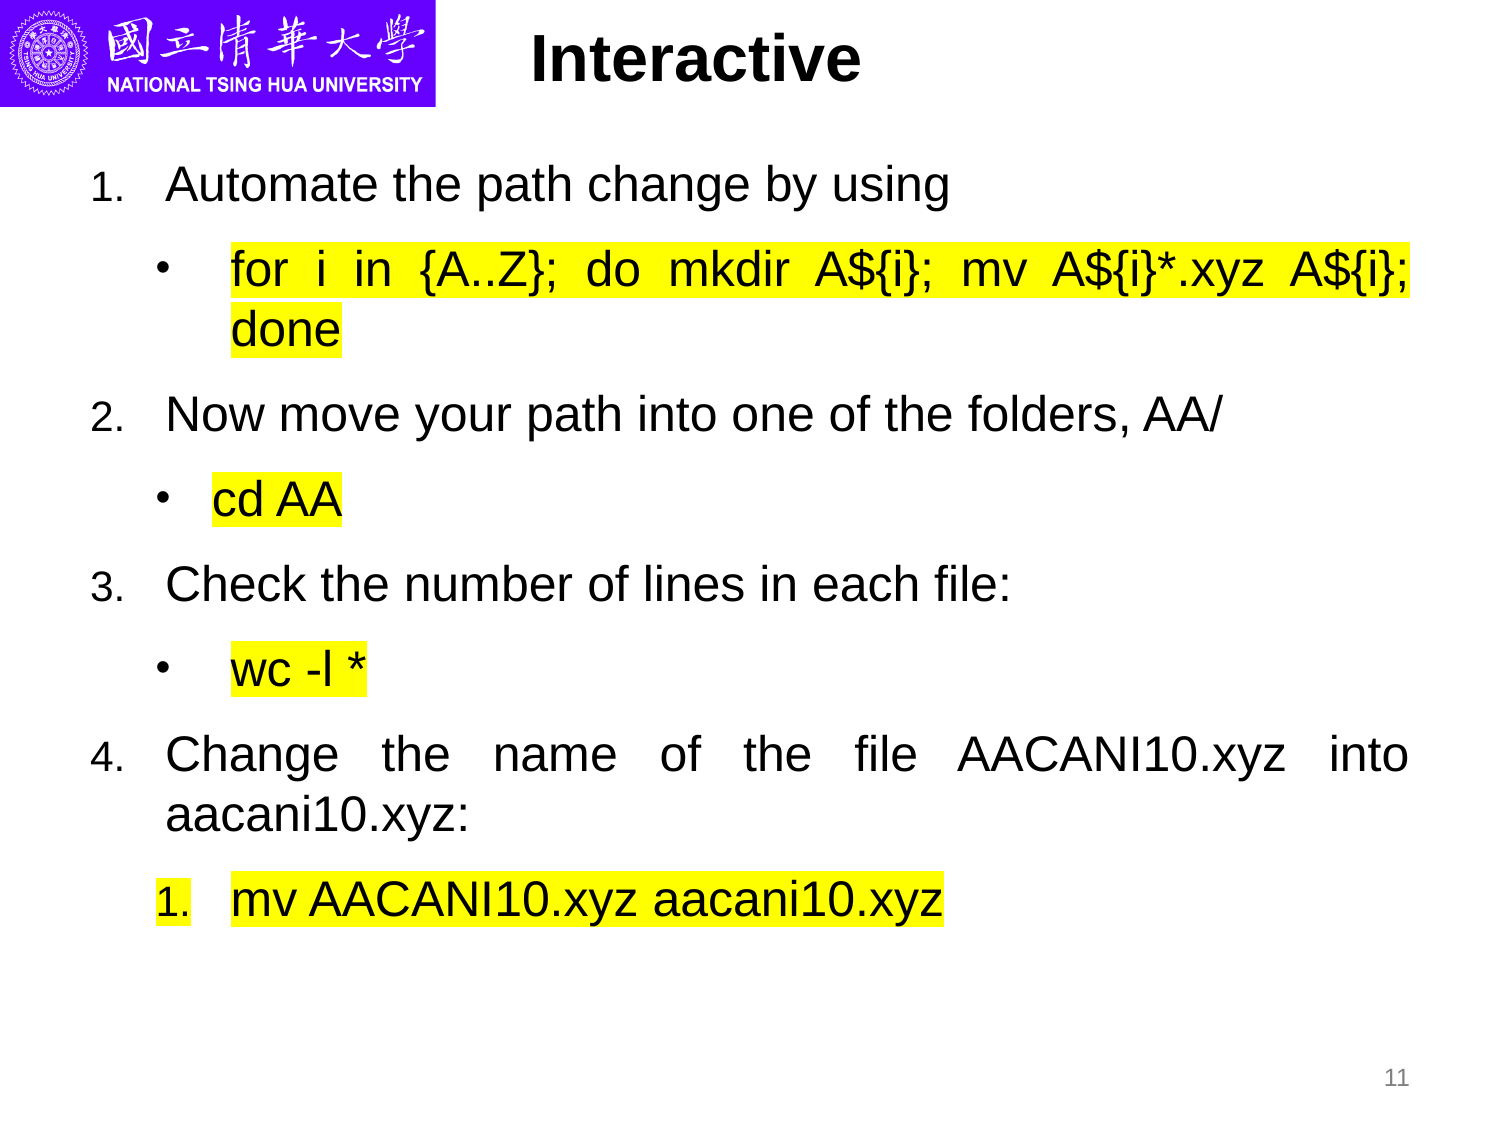

# Interactive
Automate the path change by using
for i in {A..Z}; do mkdir A${i}; mv A${i}*.xyz A${i}; done
Now move your path into one of the folders, AA/
cd AA
Check the number of lines in each file:
wc -l *
Change the name of the file AACANI10.xyz into aacani10.xyz:
mv AACANI10.xyz aacani10.xyz

11